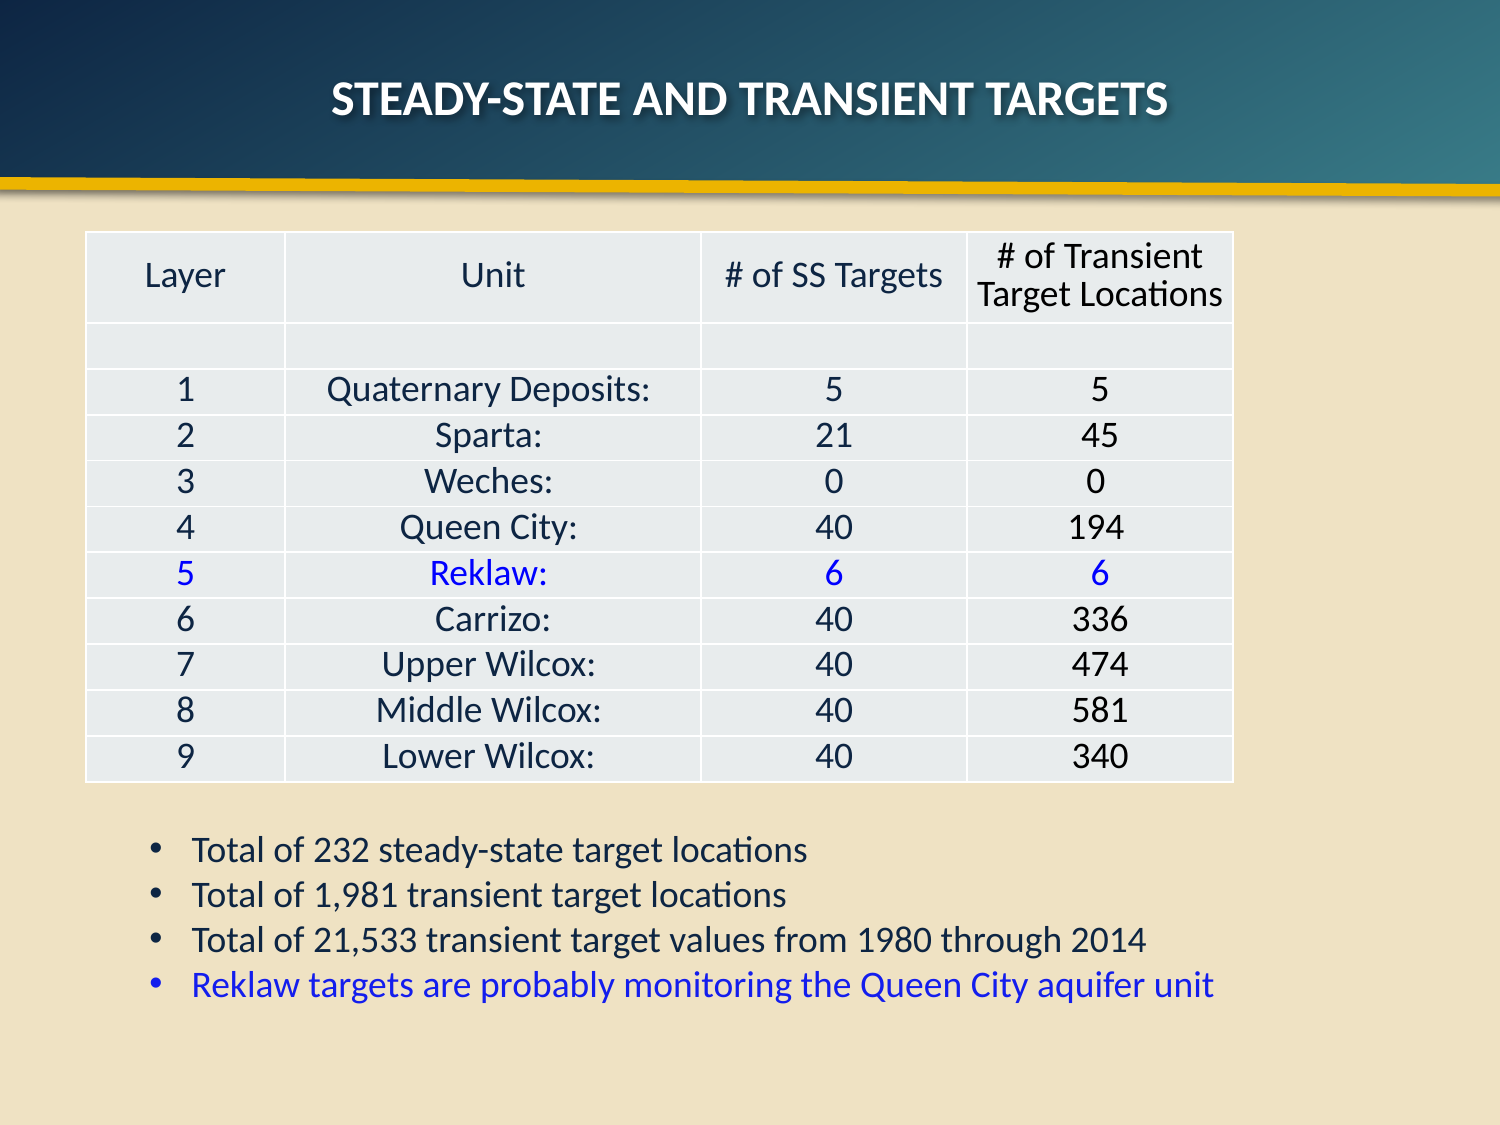

# Steady-State and transient Targets
| Layer | Unit | # of SS Targets | # of Transient Target Locations |
| --- | --- | --- | --- |
|  |  |  |  |
| 1 | Quaternary Deposits: | 5 | 5 |
| 2 | Sparta: | 21 | 45 |
| 3 | Weches: | 0 | 0 |
| 4 | Queen City: | 40 | 194 |
| 5 | Reklaw: | 6 | 6 |
| 6 | Carrizo: | 40 | 336 |
| 7 | Upper Wilcox: | 40 | 474 |
| 8 | Middle Wilcox: | 40 | 581 |
| 9 | Lower Wilcox: | 40 | 340 |
Total of 232 steady-state target locations
Total of 1,981 transient target locations
Total of 21,533 transient target values from 1980 through 2014
Reklaw targets are probably monitoring the Queen City aquifer unit